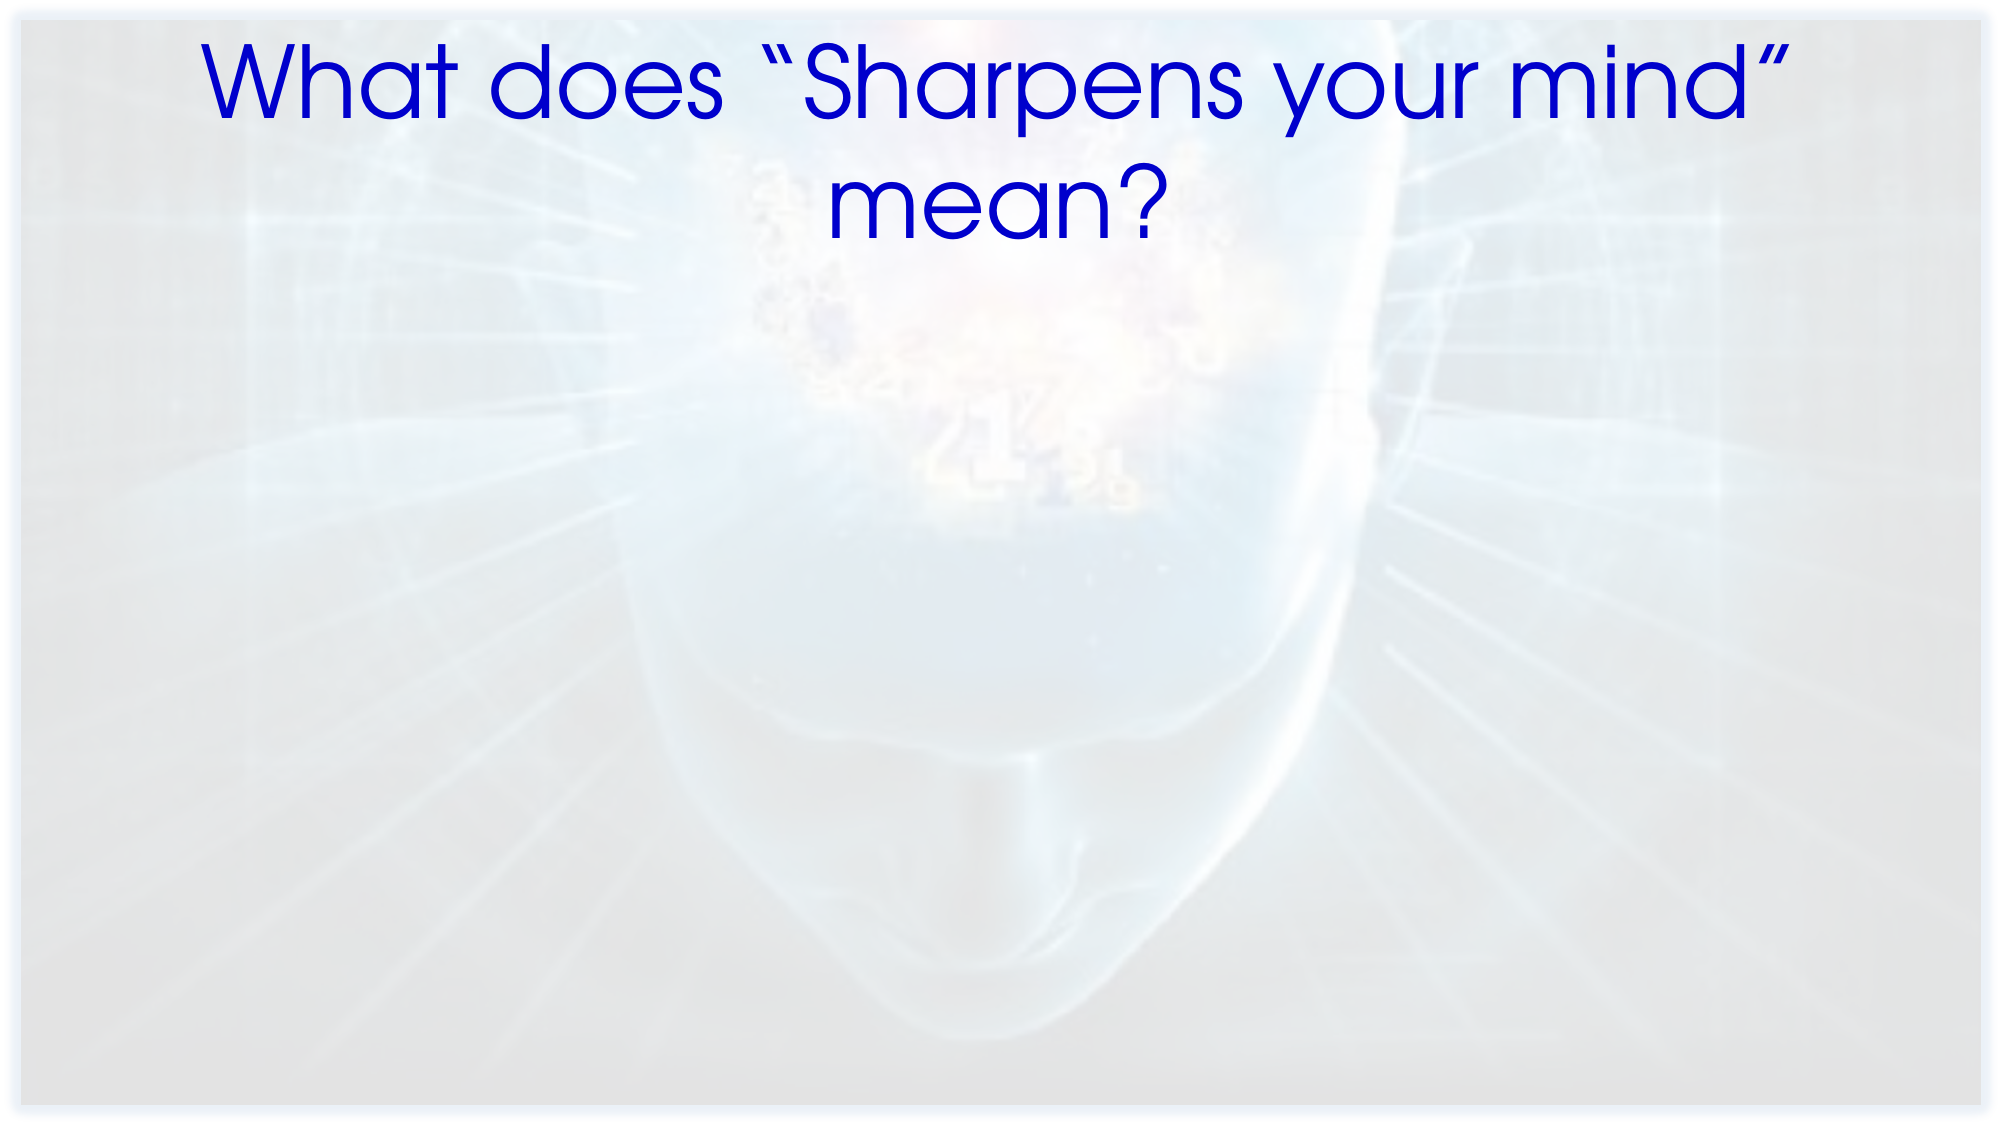

# What does “Sharpens your mind” mean?